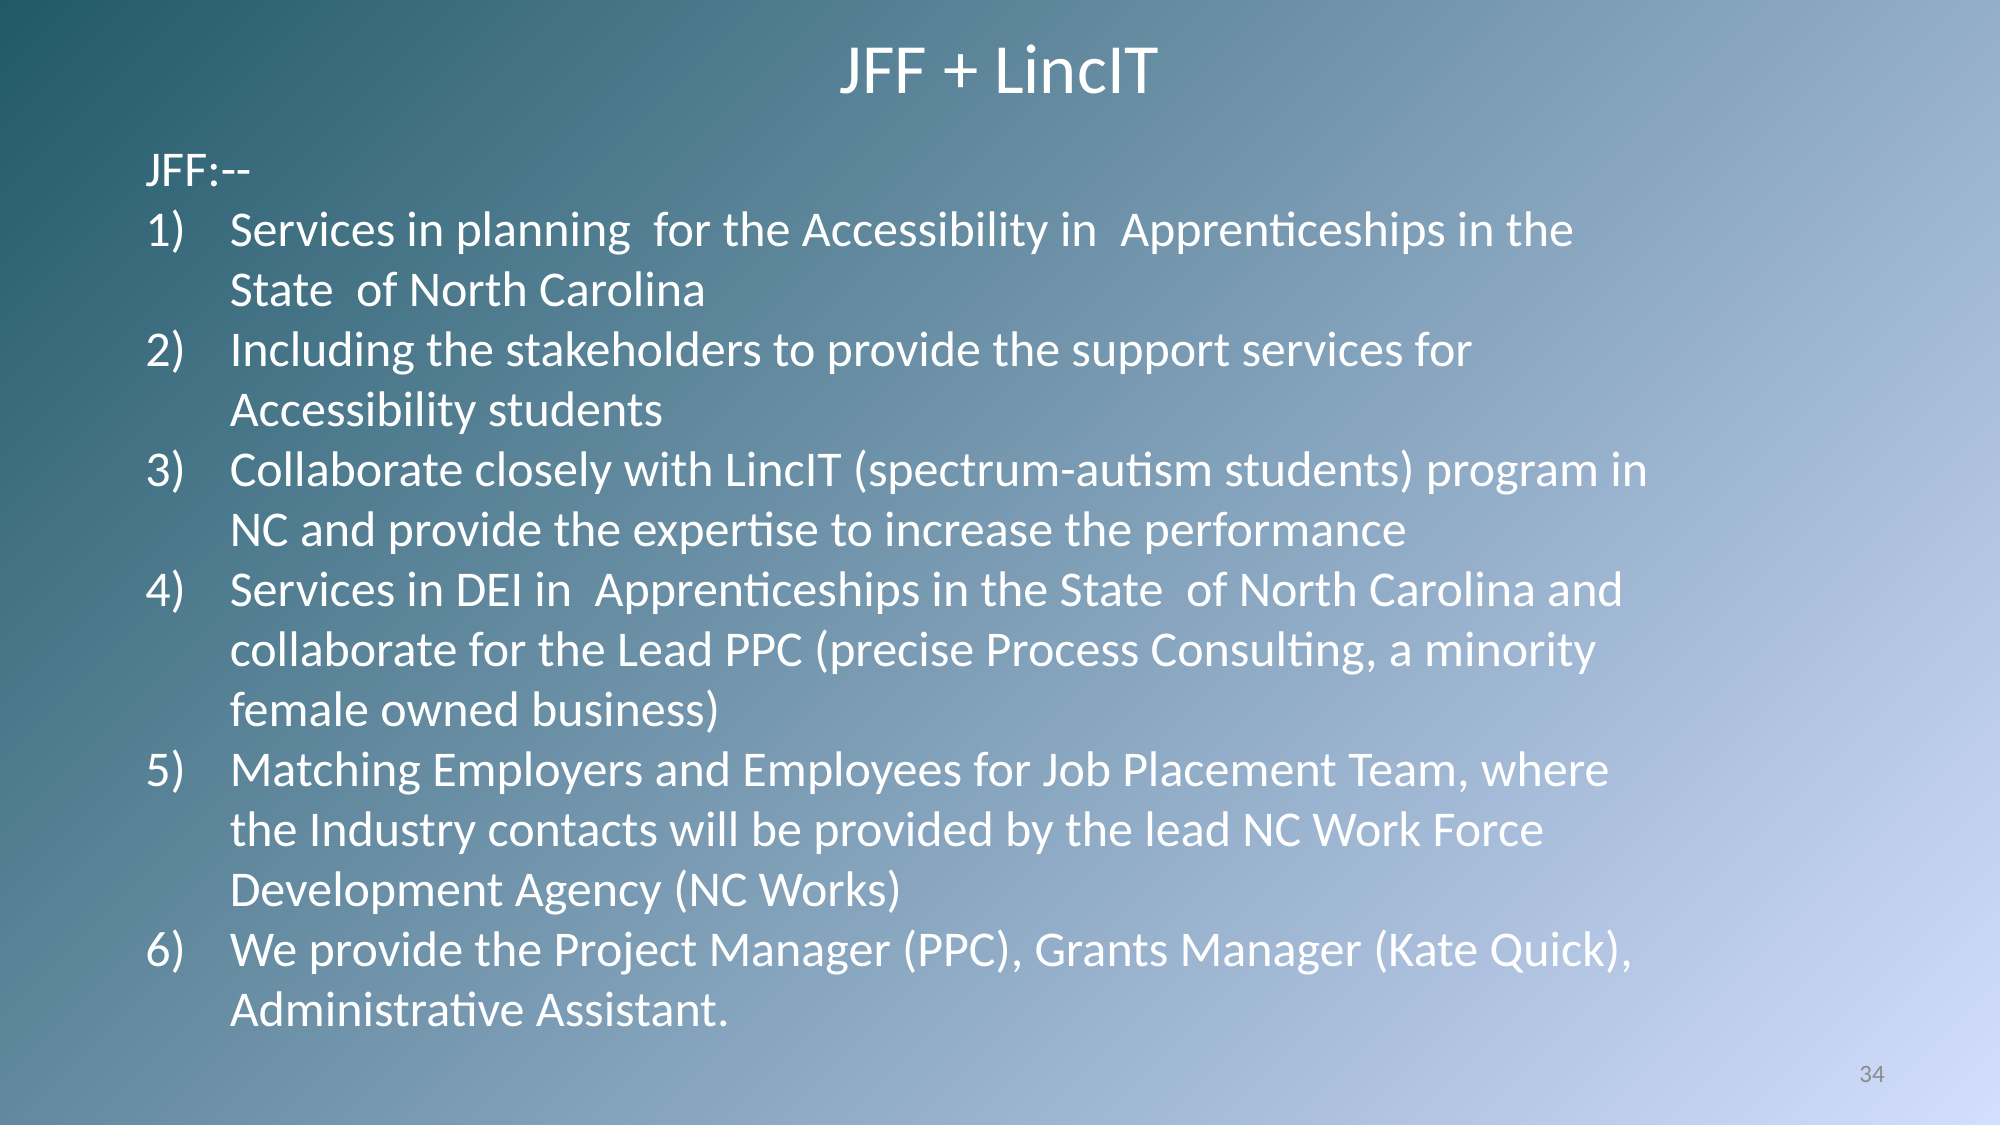

# JFF + LincIT
JFF:--
Services in planning  for the Accessibility in  Apprenticeships in the State  of North Carolina
Including the stakeholders to provide the support services for Accessibility students
Collaborate closely with LincIT (spectrum-autism students) program in NC and provide the expertise to increase the performance
Services in DEI in  Apprenticeships in the State  of North Carolina and collaborate for the Lead PPC (precise Process Consulting, a minority female owned business)
Matching Employers and Employees for Job Placement Team, where the Industry contacts will be provided by the lead NC Work Force Development Agency (NC Works)
We provide the Project Manager (PPC), Grants Manager (Kate Quick), Administrative Assistant.

34